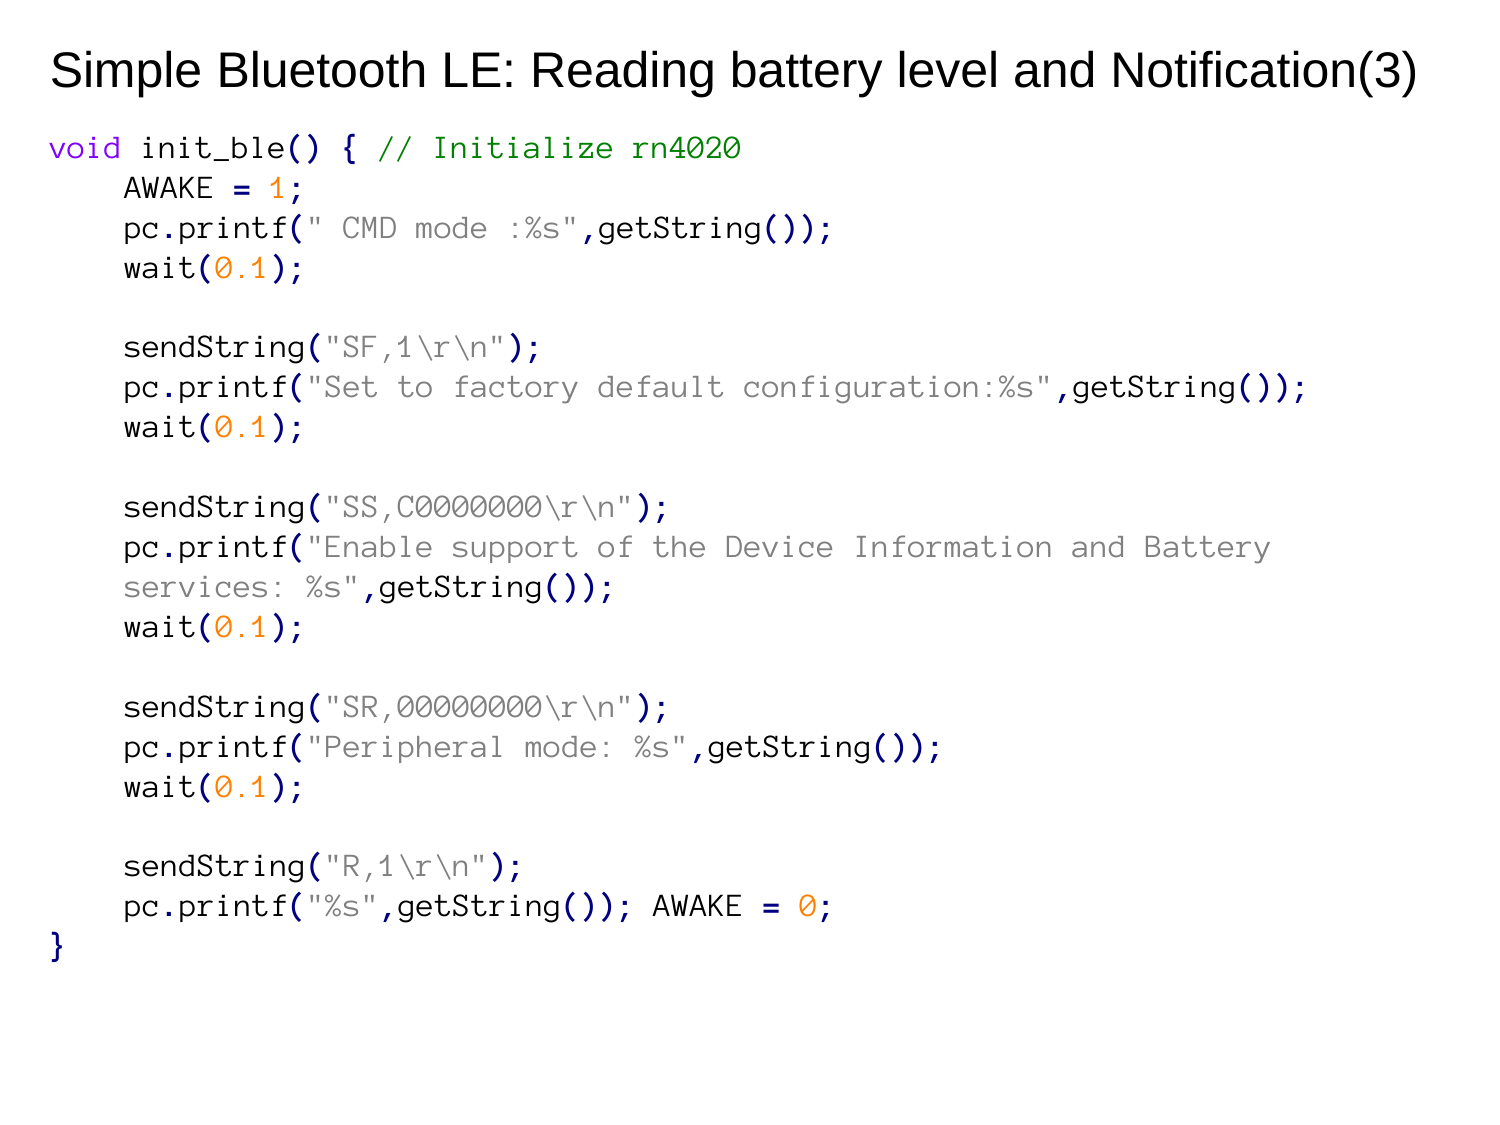

# Simple Bluetooth LE: Reading battery level and Notification(3)
void init_ble() { // Initialize rn4020
AWAKE = 1;
pc.printf(" CMD mode :%s",getString());
wait(0.1);

sendString("SF,1\r\n");
pc.printf("Set to factory default configuration:%s",getString());
wait(0.1);

sendString("SS,C0000000\r\n");
pc.printf("Enable support of the Device Information and Battery services: %s",getString());
wait(0.1);

sendString("SR,00000000\r\n");
pc.printf("Peripheral mode: %s",getString());
wait(0.1);

sendString("R,1\r\n");
pc.printf("%s",getString()); AWAKE = 0;
}